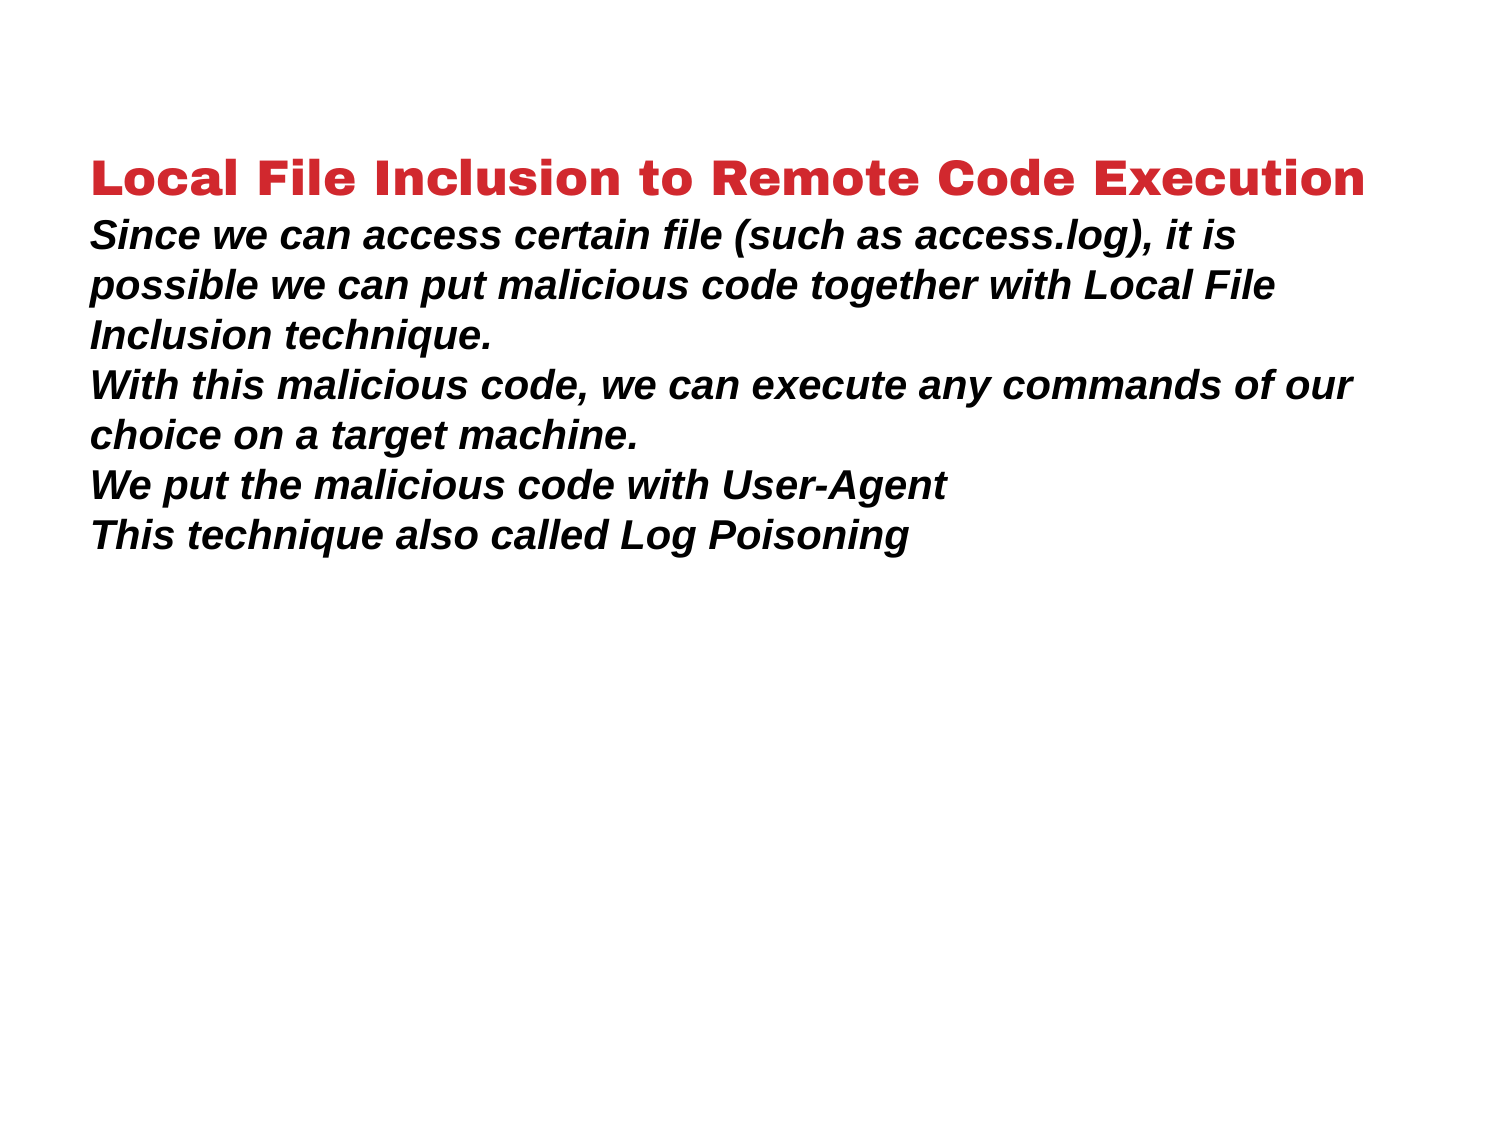

Local File Inclusion to Remote Code Execution
Since we can access certain file (such as access.log), it is  possible we can put malicious code together with Local File Inclusion technique.
With this malicious code, we can execute any commands of our choice on a target machine.
We put the malicious code with User-Agent
This technique also called Log Poisoning